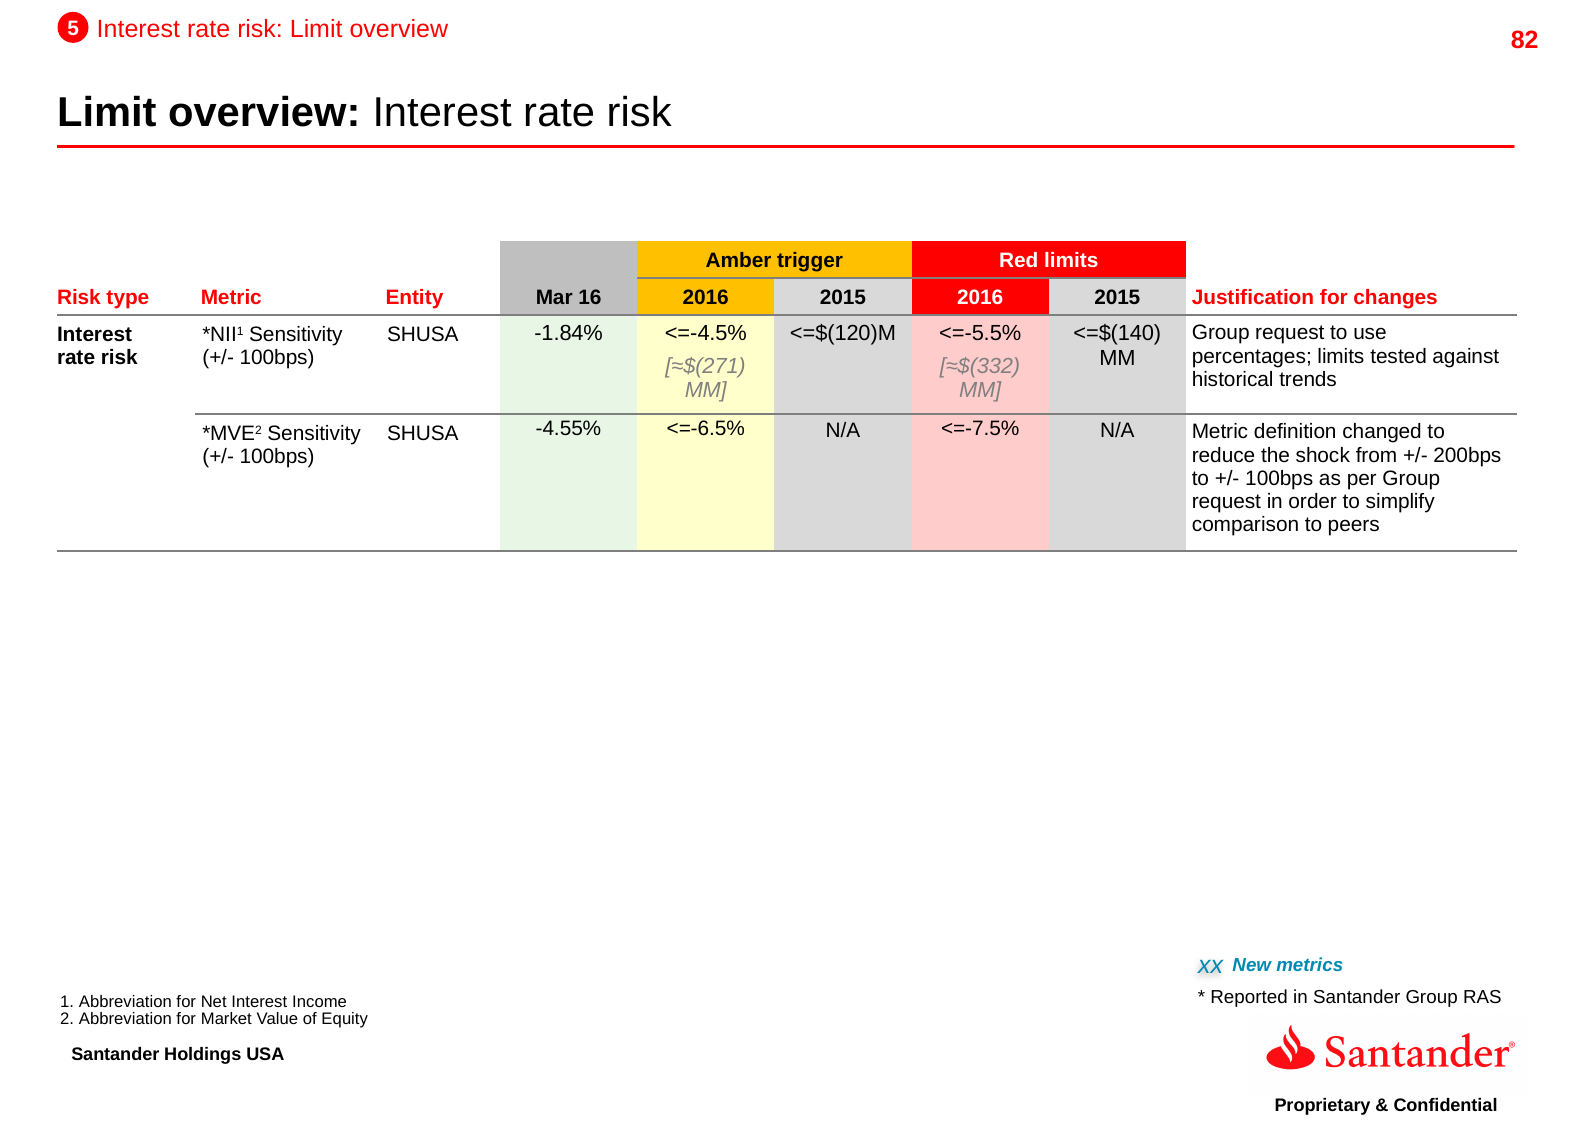

5
Interest rate risk: Limit overview
Limit overview: Interest rate risk
| Risk type | Metric | Entity | Mar 16 | Amber trigger |  | Red limits |  | Justification for changes |
| --- | --- | --- | --- | --- | --- | --- | --- | --- |
|  |  |  |  | 2016 | 2015 | 2016 | 2015 |  |
| Interest rate risk | \*NII1 Sensitivity (+/- 100bps) | SHUSA | -1.84% | <=-4.5% [≈$(271) MM] | <=$(120)M | <=-5.5% [≈$(332) MM] | <=$(140) MM | Group request to use percentages; limits tested against historical trends |
|  | \*MVE2 Sensitivity (+/- 100bps) | SHUSA | -4.55% | <=-6.5% | N/A | <=-7.5% | N/A | Metric definition changed to reduce the shock from +/- 200bps to +/- 100bps as per Group request in order to simplify comparison to peers |
xx
New metrics
* Reported in Santander Group RAS
Abbreviation for Net Interest Income
Abbreviation for Market Value of Equity